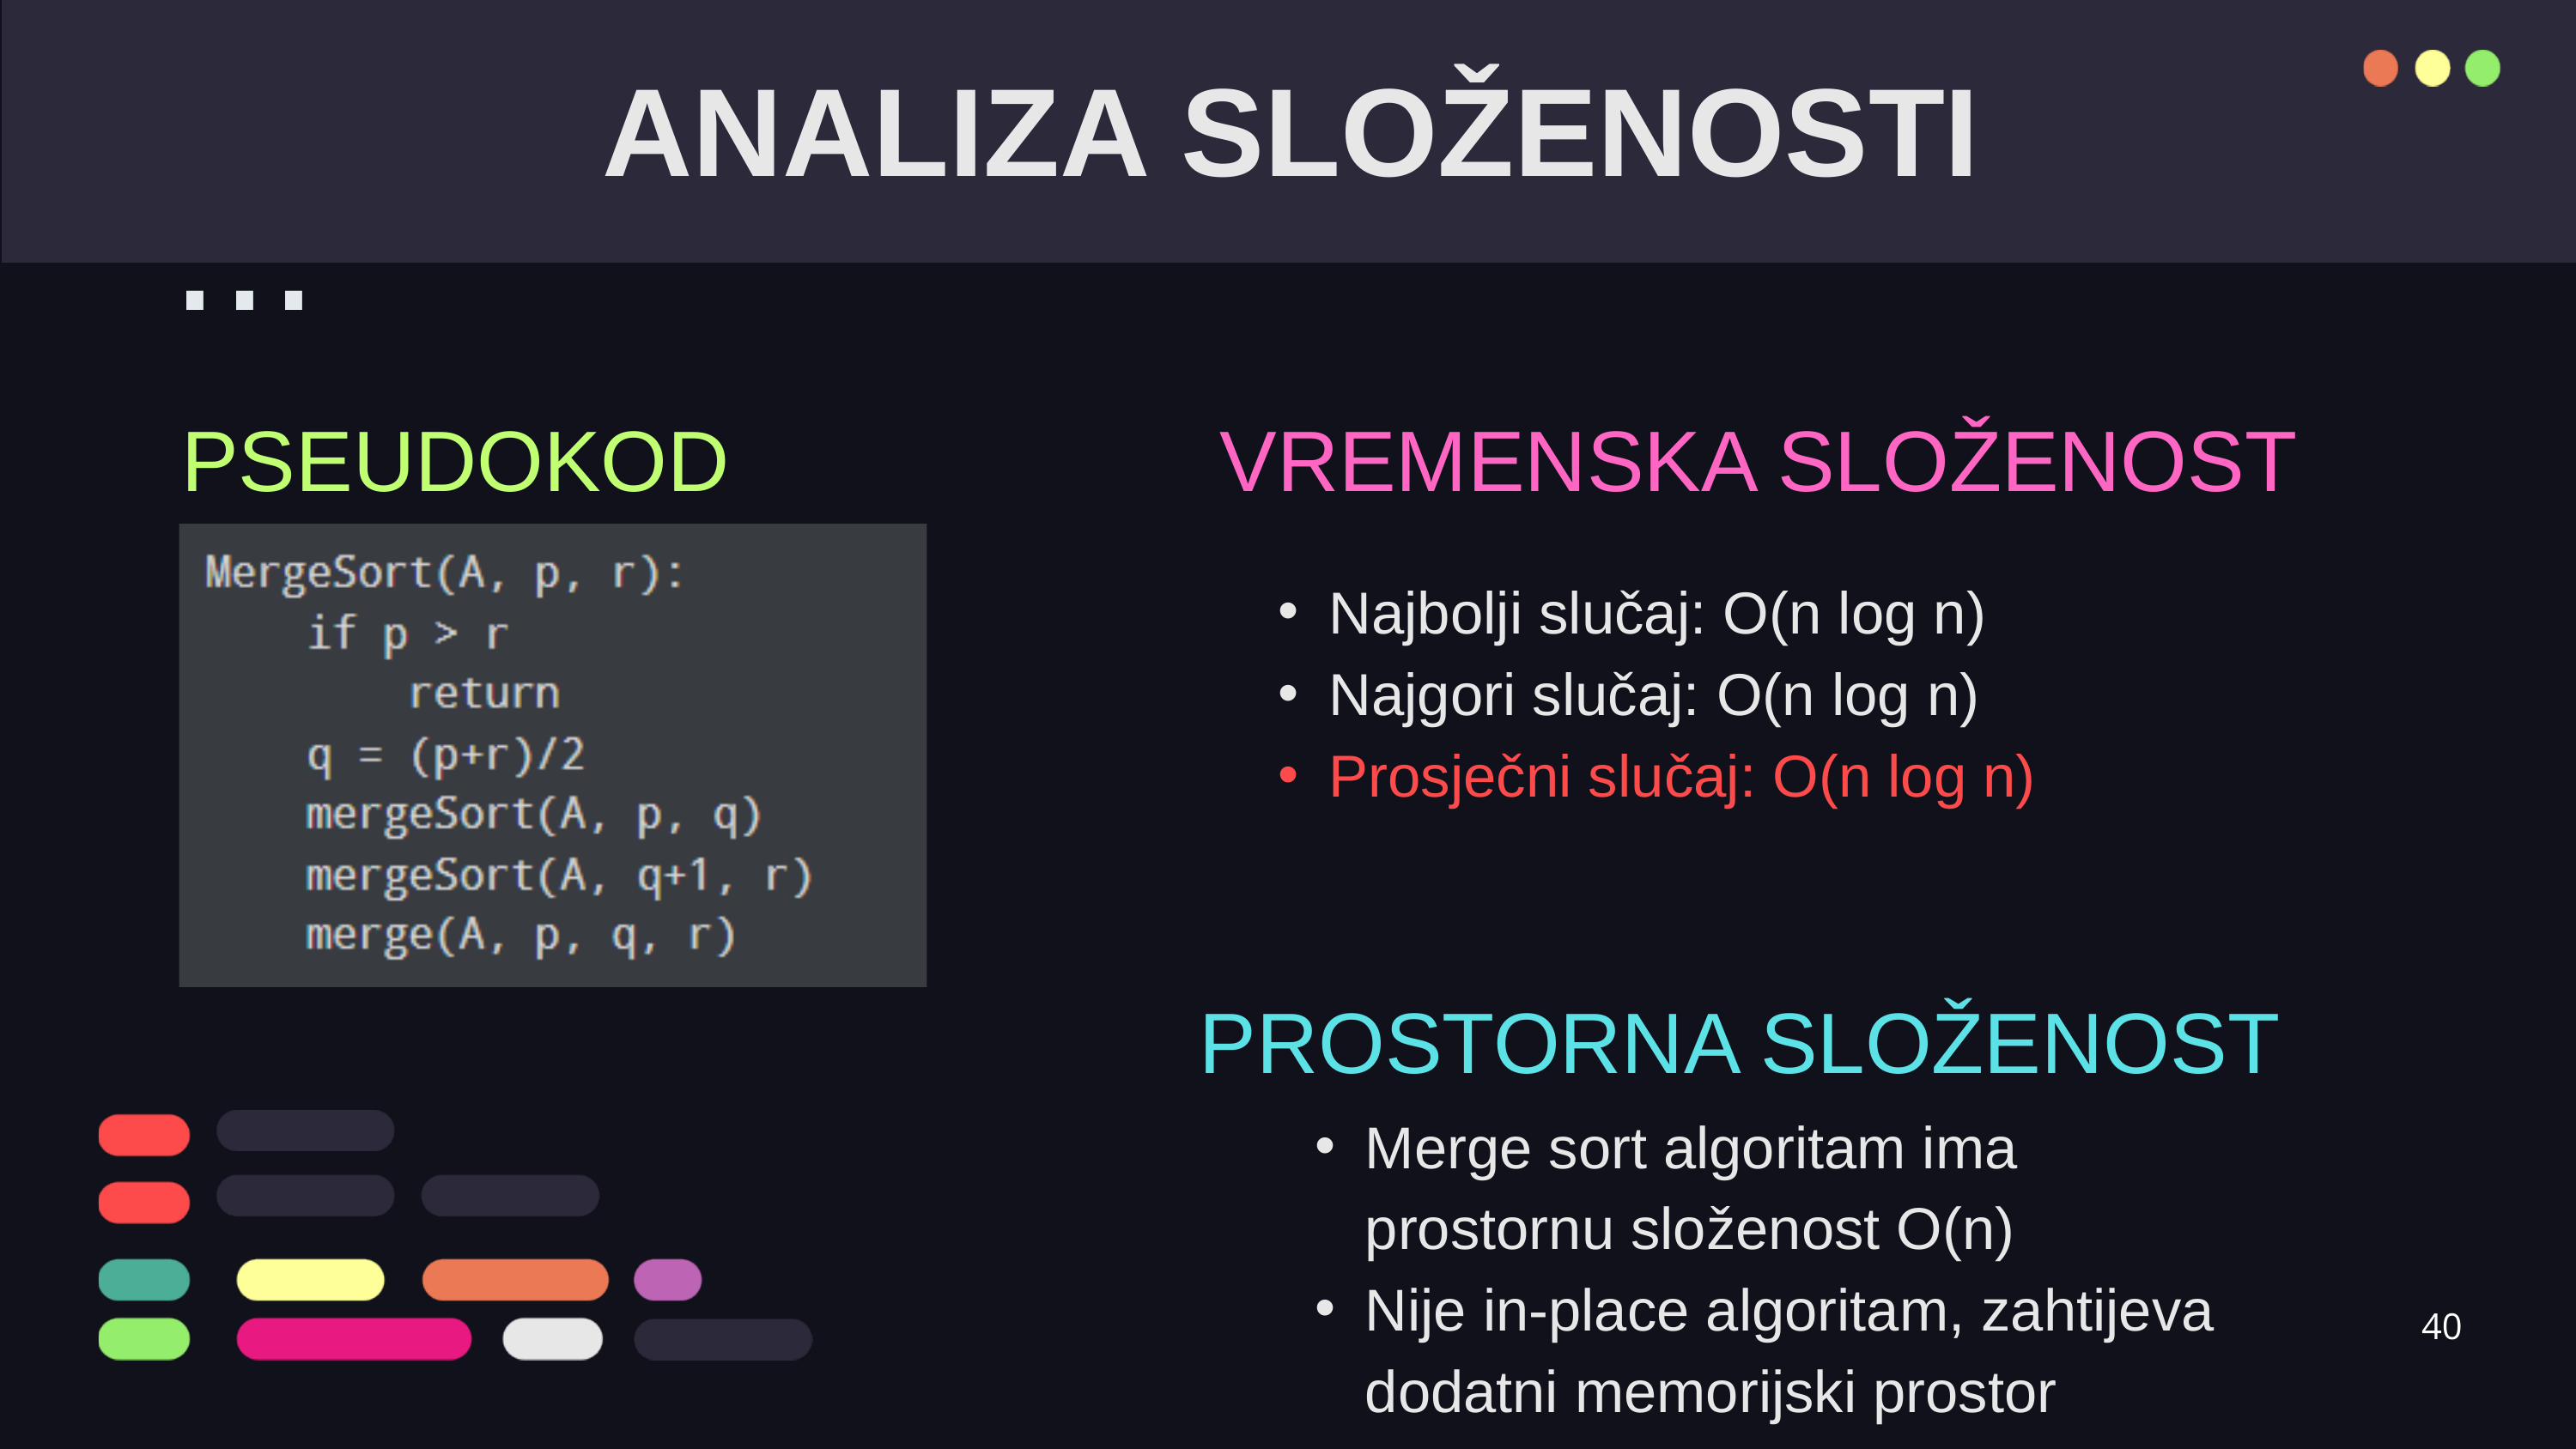

ANALIZA SLOŽENOSTI
...
PSEUDOKOD
VREMENSKA SLOŽENOST

Najbolji slučaj: O(n log n)
Najgori slučaj: O(n log n)
Prosječni slučaj: O(n log n)

PROSTORNA SLOŽENOST
Merge sort algoritam ima prostornu složenost O(n)
Nije in-place algoritam, zahtijeva dodatni memorijski prostor

40